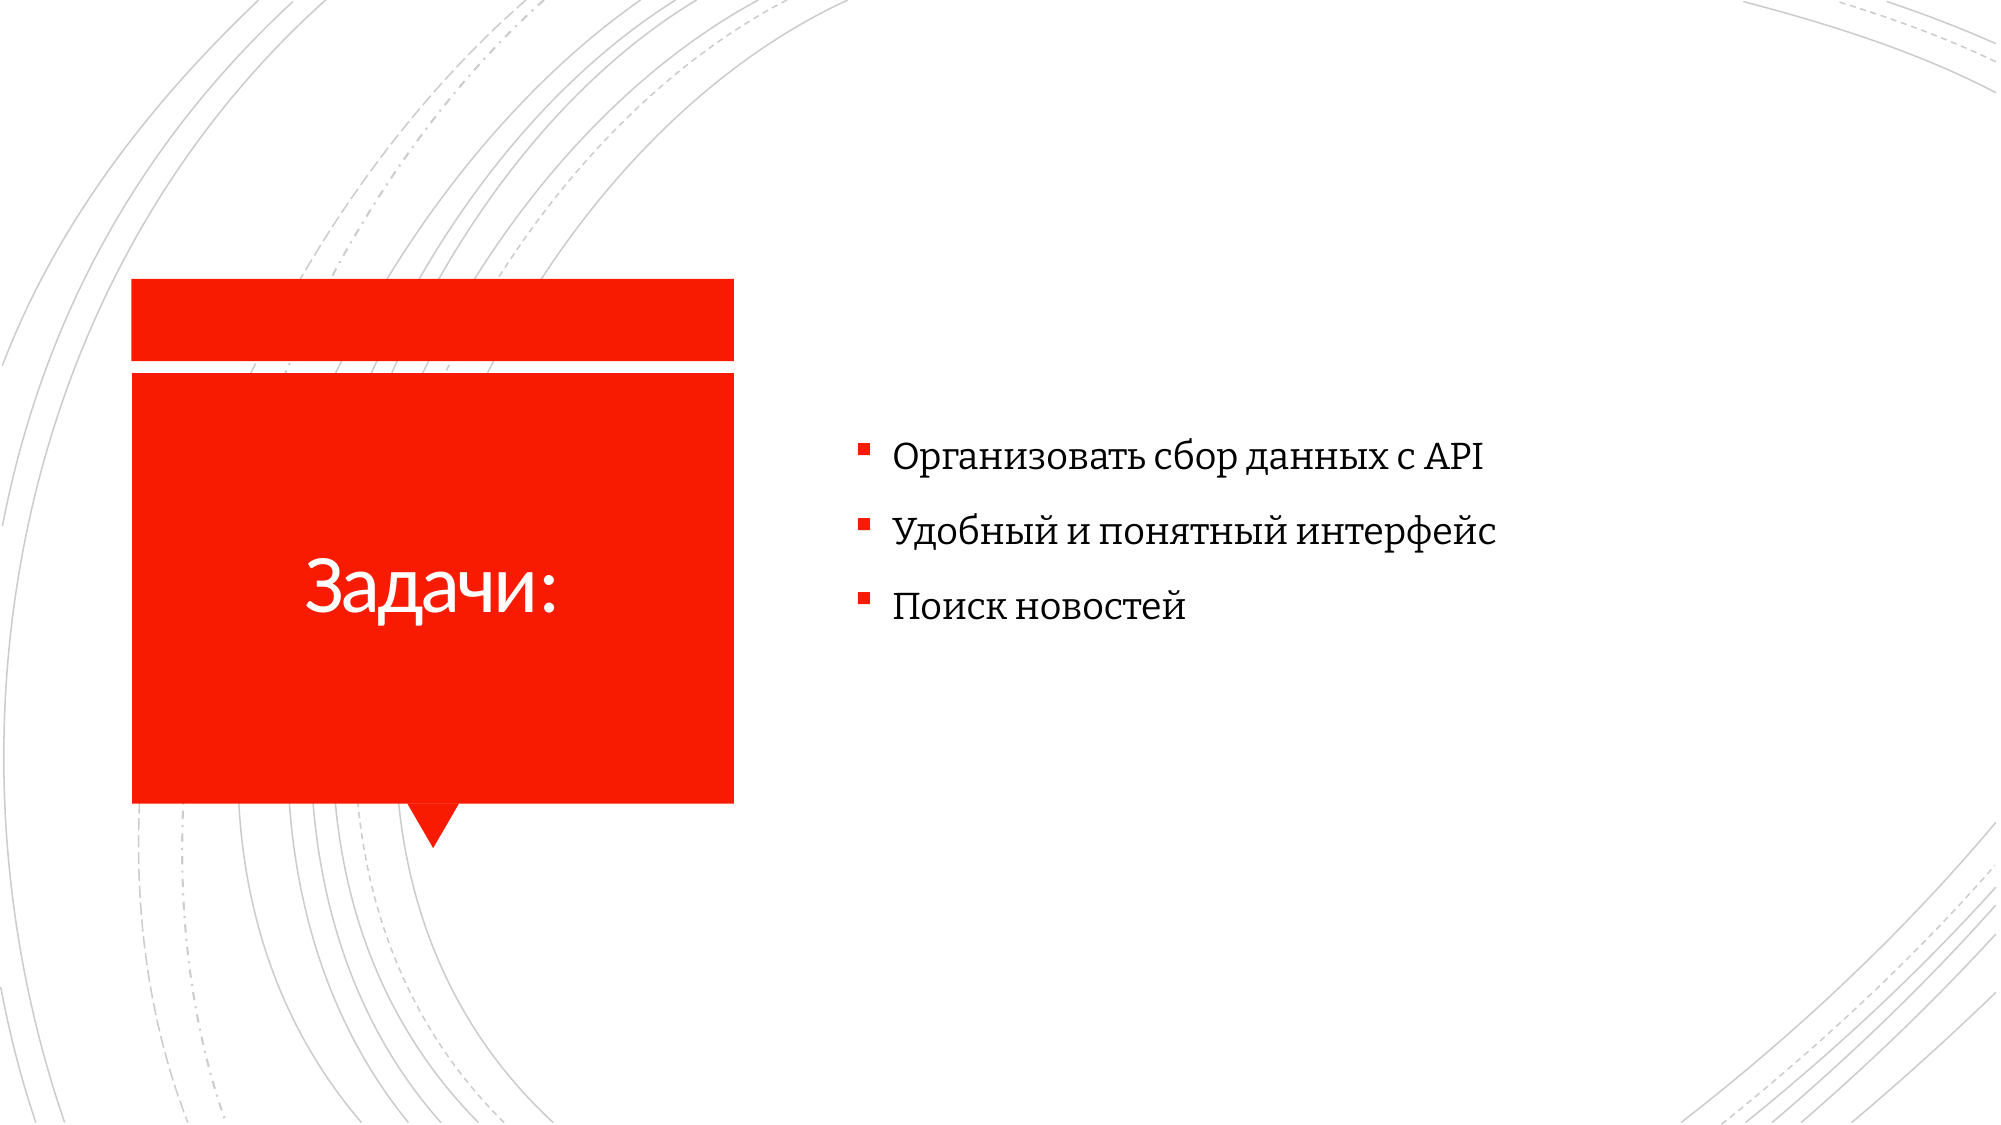

Организовать сбор данных с API
Удобный и понятный интерфейс
Поиск новостей

# Задачи: